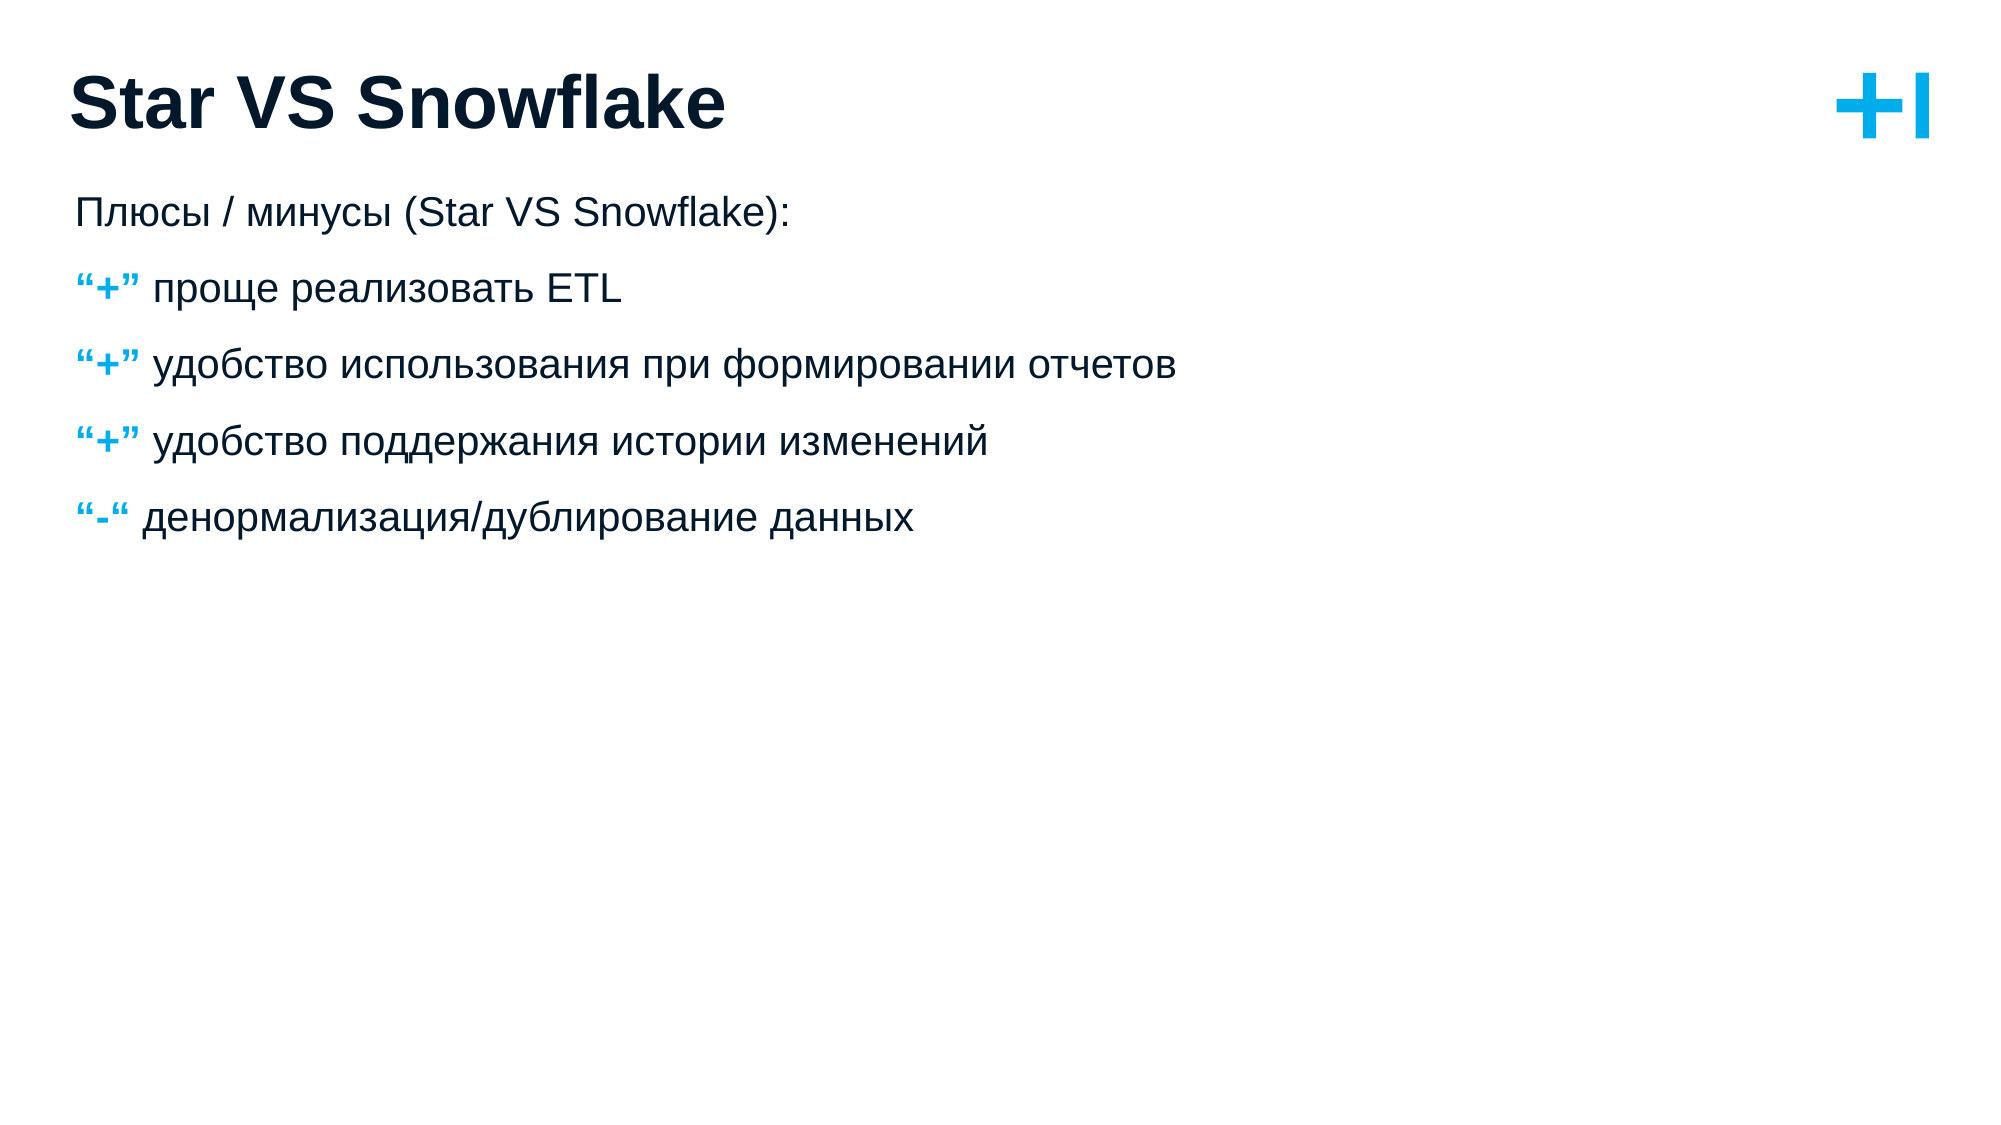

# Star VS Snowflake
Плюсы / минусы (Star VS Snowflake):
“+” проще реализовать ETL
“+” удобство использования при формировании отчетов
“+” удобство поддержания истории изменений
“-“ денормализация/дублирование данных